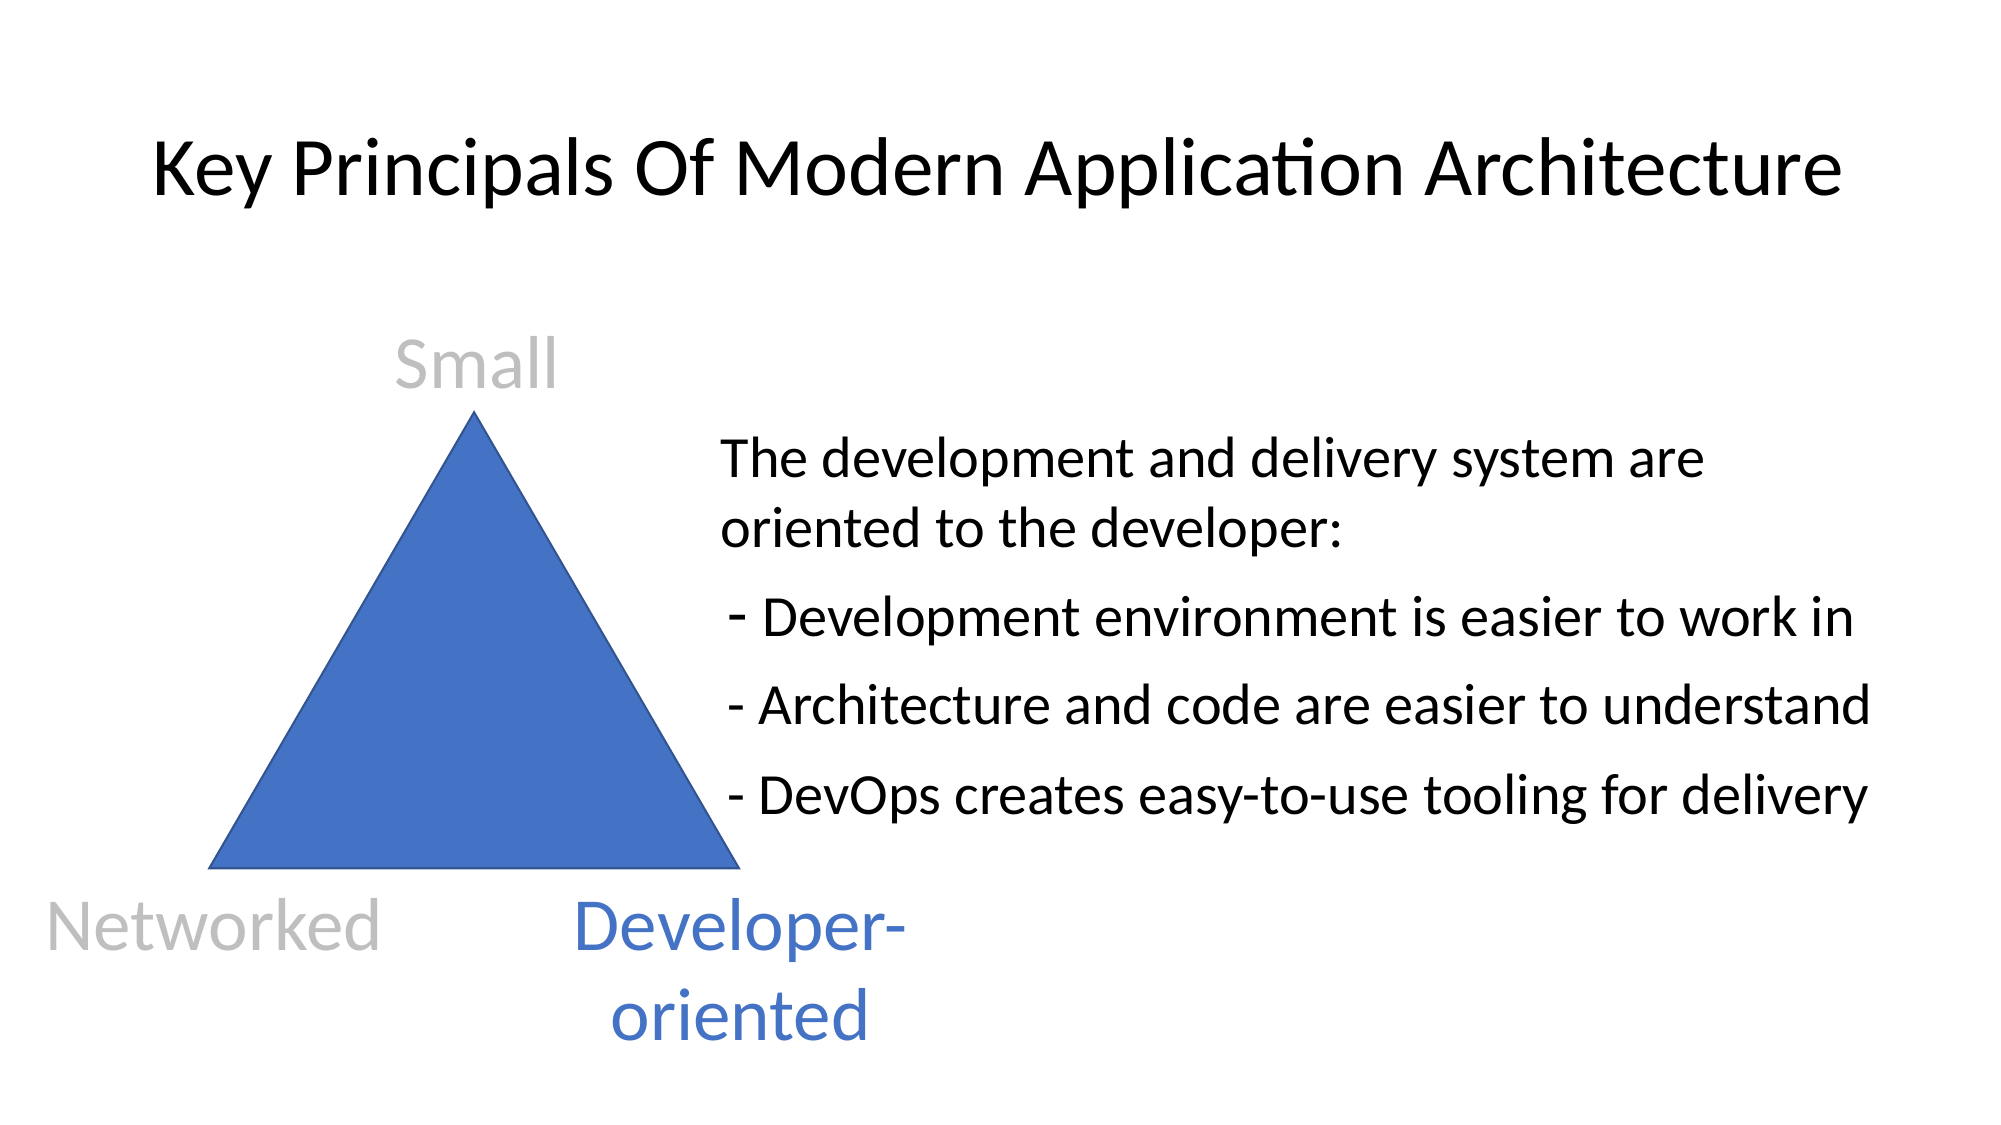

# Key Principals Of Modern Application Architecture
Small

Networked
Developer-oriented
The development and delivery system are oriented to the developer:
- Development environment is easier to work in
- Architecture and code are easier to understand
- DevOps creates easy-to-use tooling for delivery